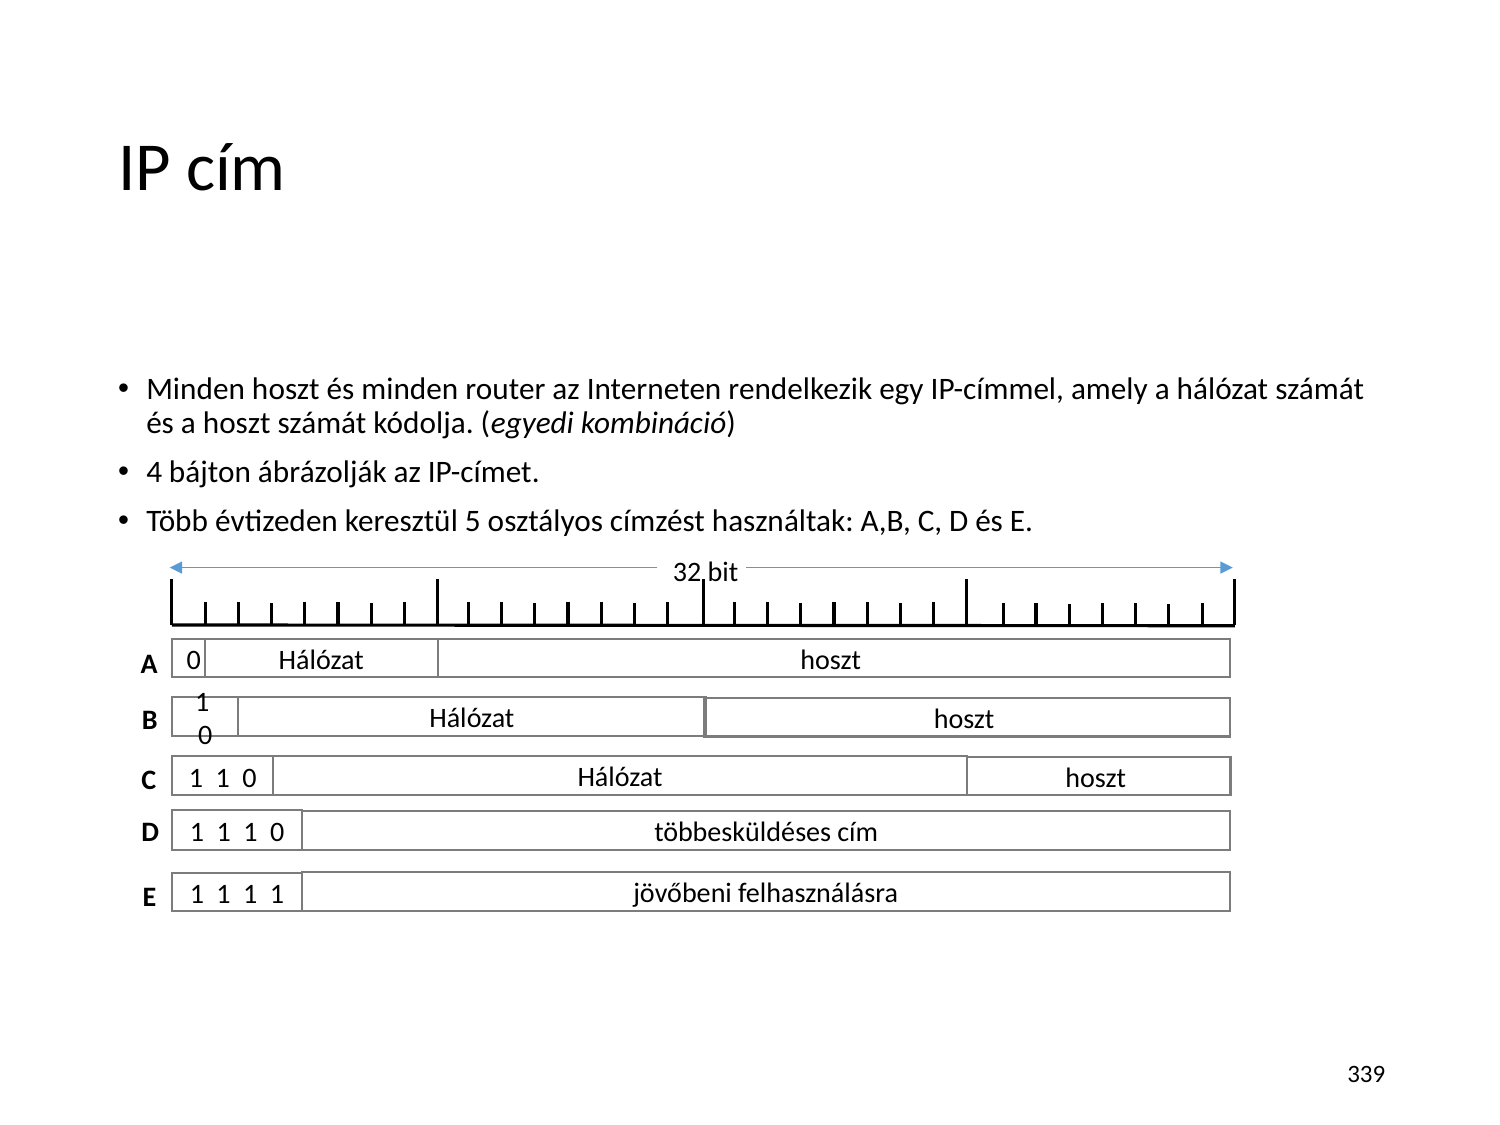

# IP cím
Minden hoszt és minden router az Interneten rendelkezik egy IP-címmel, amely a hálózat számát és a hoszt számát kódolja. (egyedi kombináció)
4 bájton ábrázolják az IP-címet.
Több évtizeden keresztül 5 osztályos címzést használtak: A,B, C, D és E.
32 bit
A
0
Hálózat
hoszt
B
1  0
Hálózat
hoszt
C
1  1  0
Hálózat
hoszt
D
1  1  1  0
többesküldéses cím
E
jövőbeni felhasználásra
1  1  1  1
339